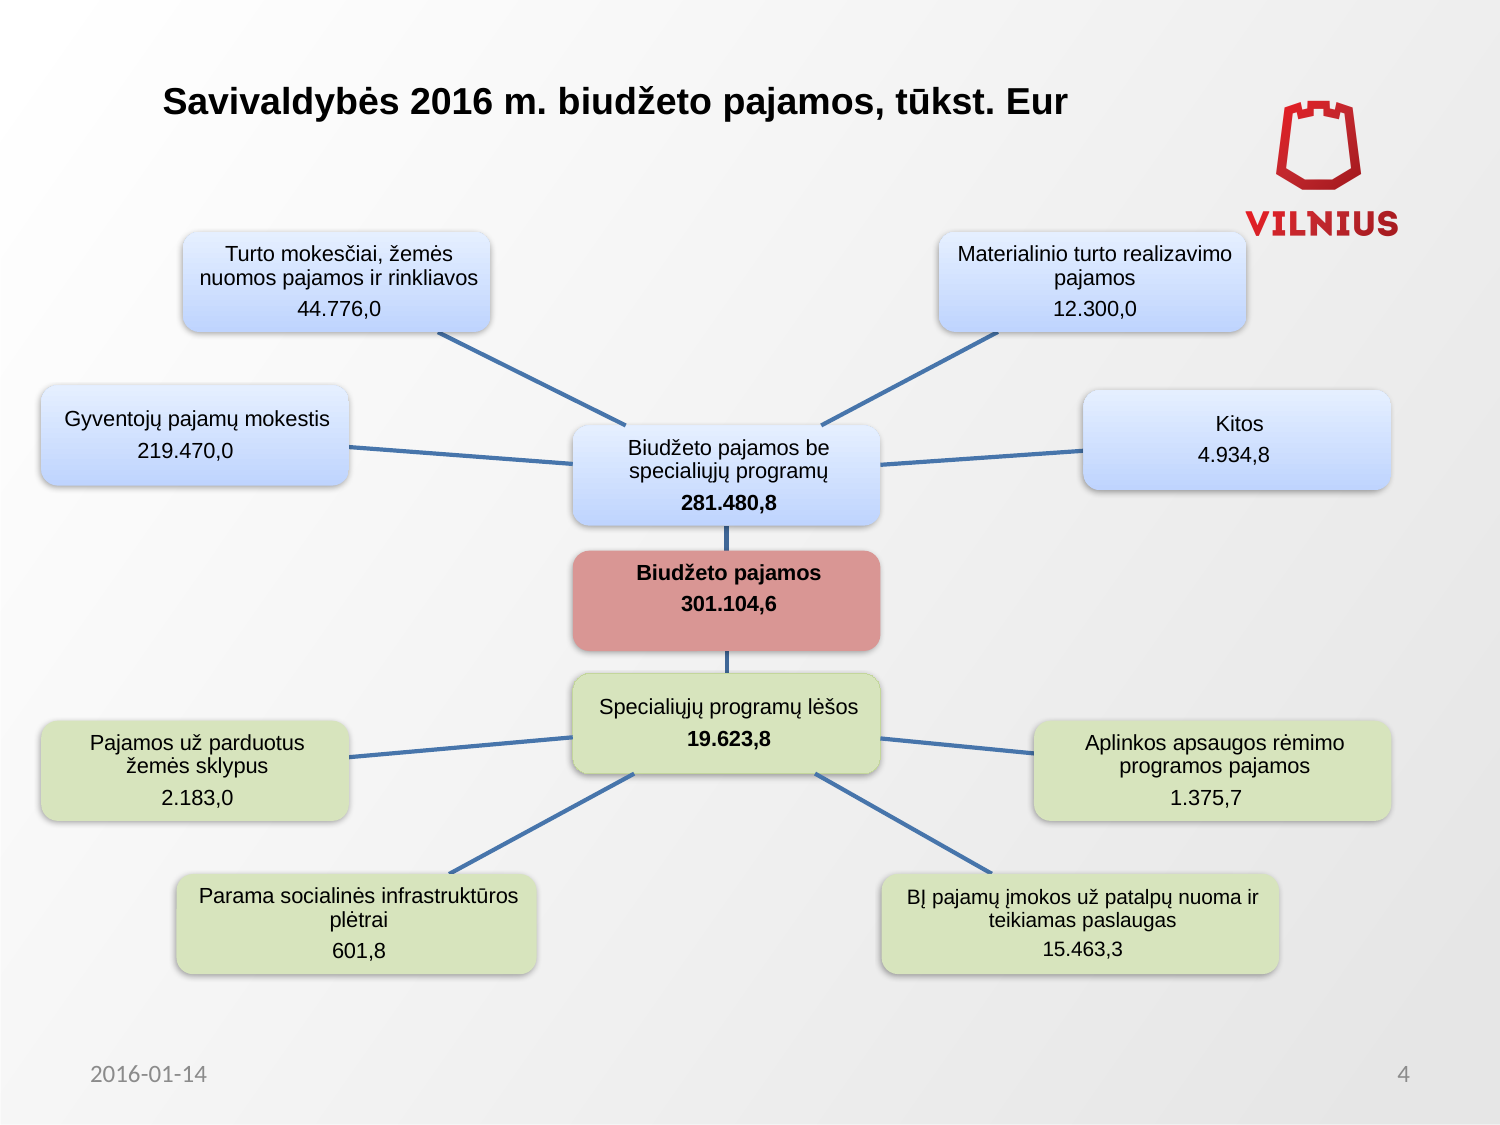

# Savivaldybės 2016 m. biudžeto pajamos, tūkst. Eur
Biudžeto pajamos
301.104,6
Biudžeto pajamos be specialiųjų programų
281.480,8
Gyventojų pajamų mokestis
219.470,0
Turto mokesčiai, žemės nuomos pajamos ir rinkliavos
44.776,0
Materialinio turto realizavimo pajamos
12.300,0
Kitos
4.934,8
Specialiųjų programų lėšos
19.623,8
Aplinkos apsaugos rėmimo programos pajamos
1.375,7
BĮ pajamų įmokos už patalpų nuoma ir teikiamas paslaugas
15.463,3
Parama socialinės infrastruktūros plėtrai
601,8
Pajamos už parduotus žemės sklypus
2.183,0
2016-01-14
4